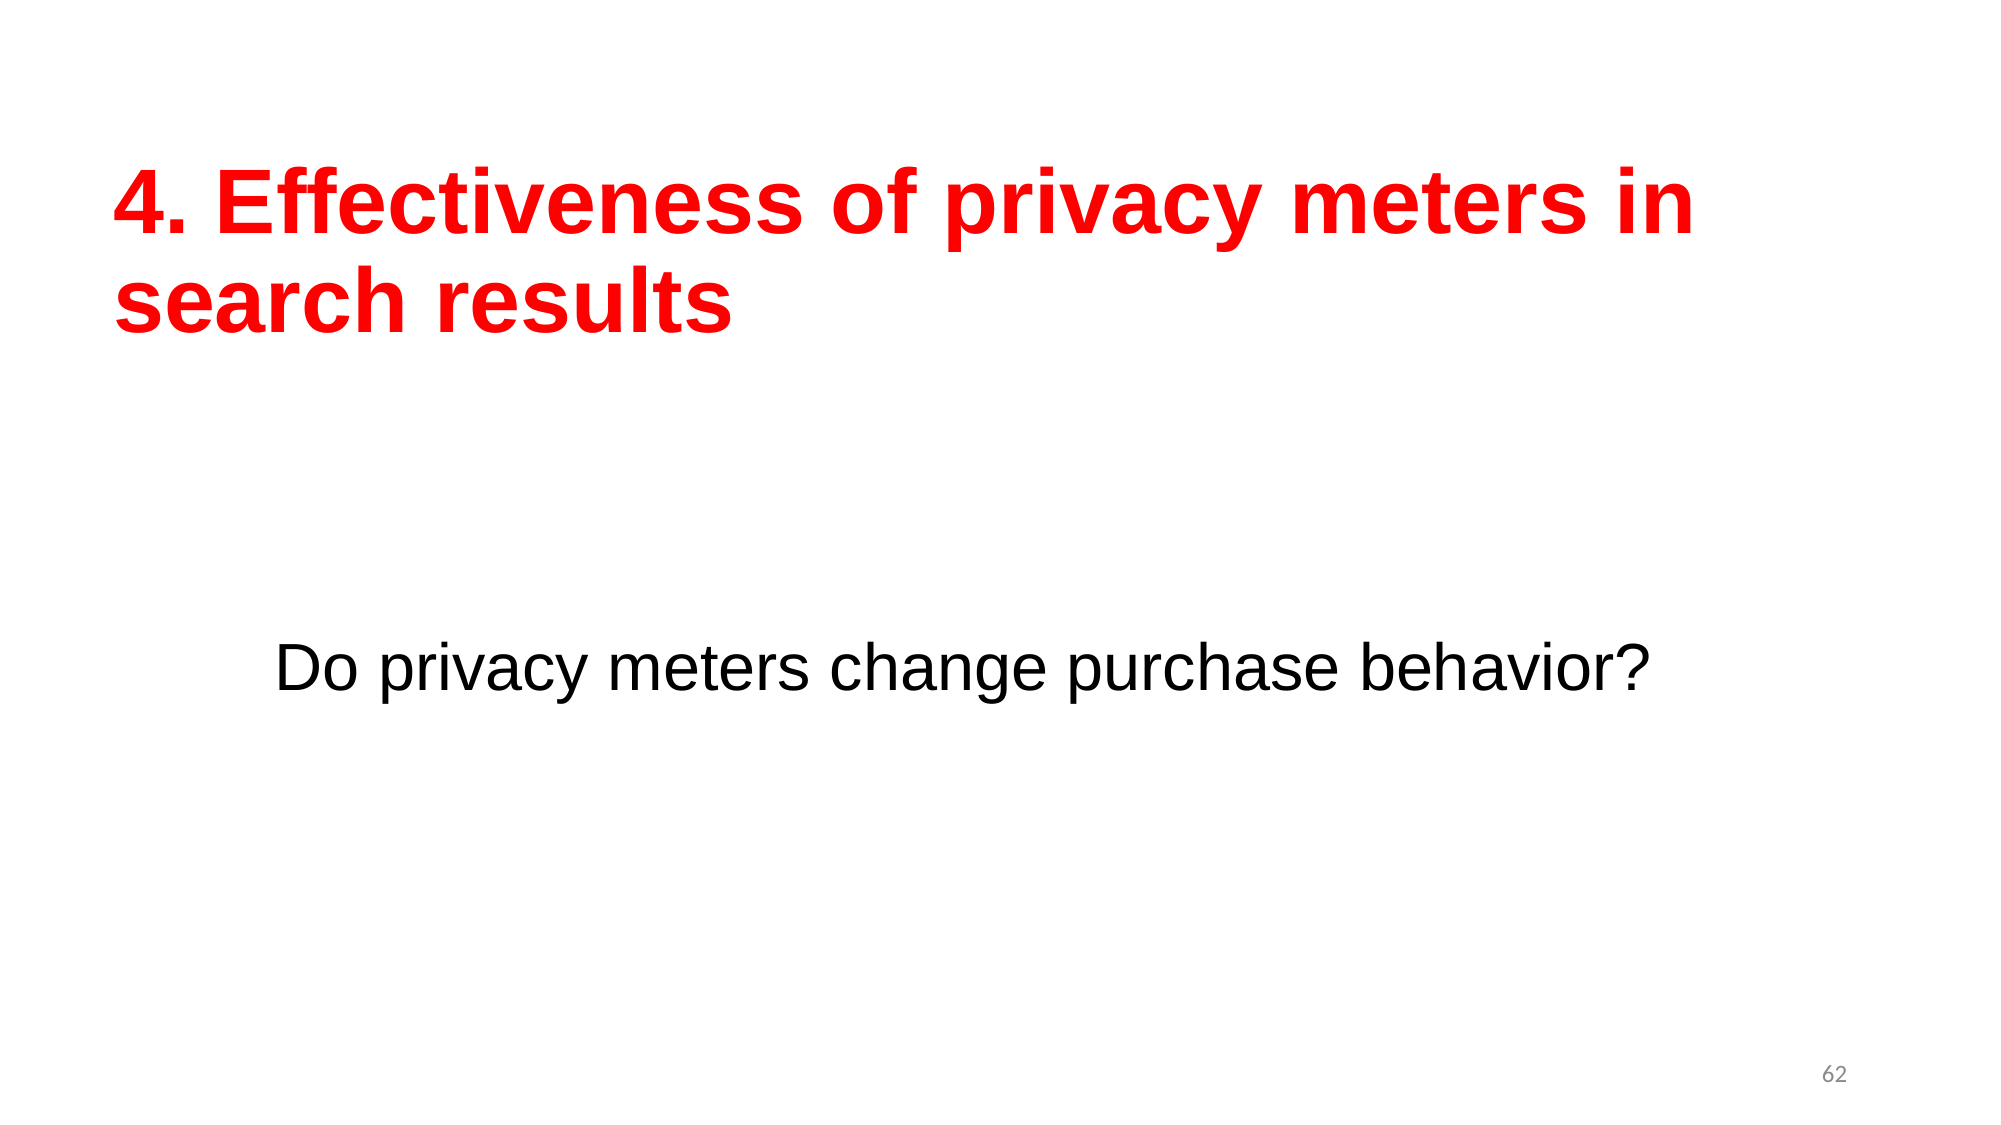

# 4. Effectiveness of privacy meters in search results
Do privacy meters change purchase behavior?
62